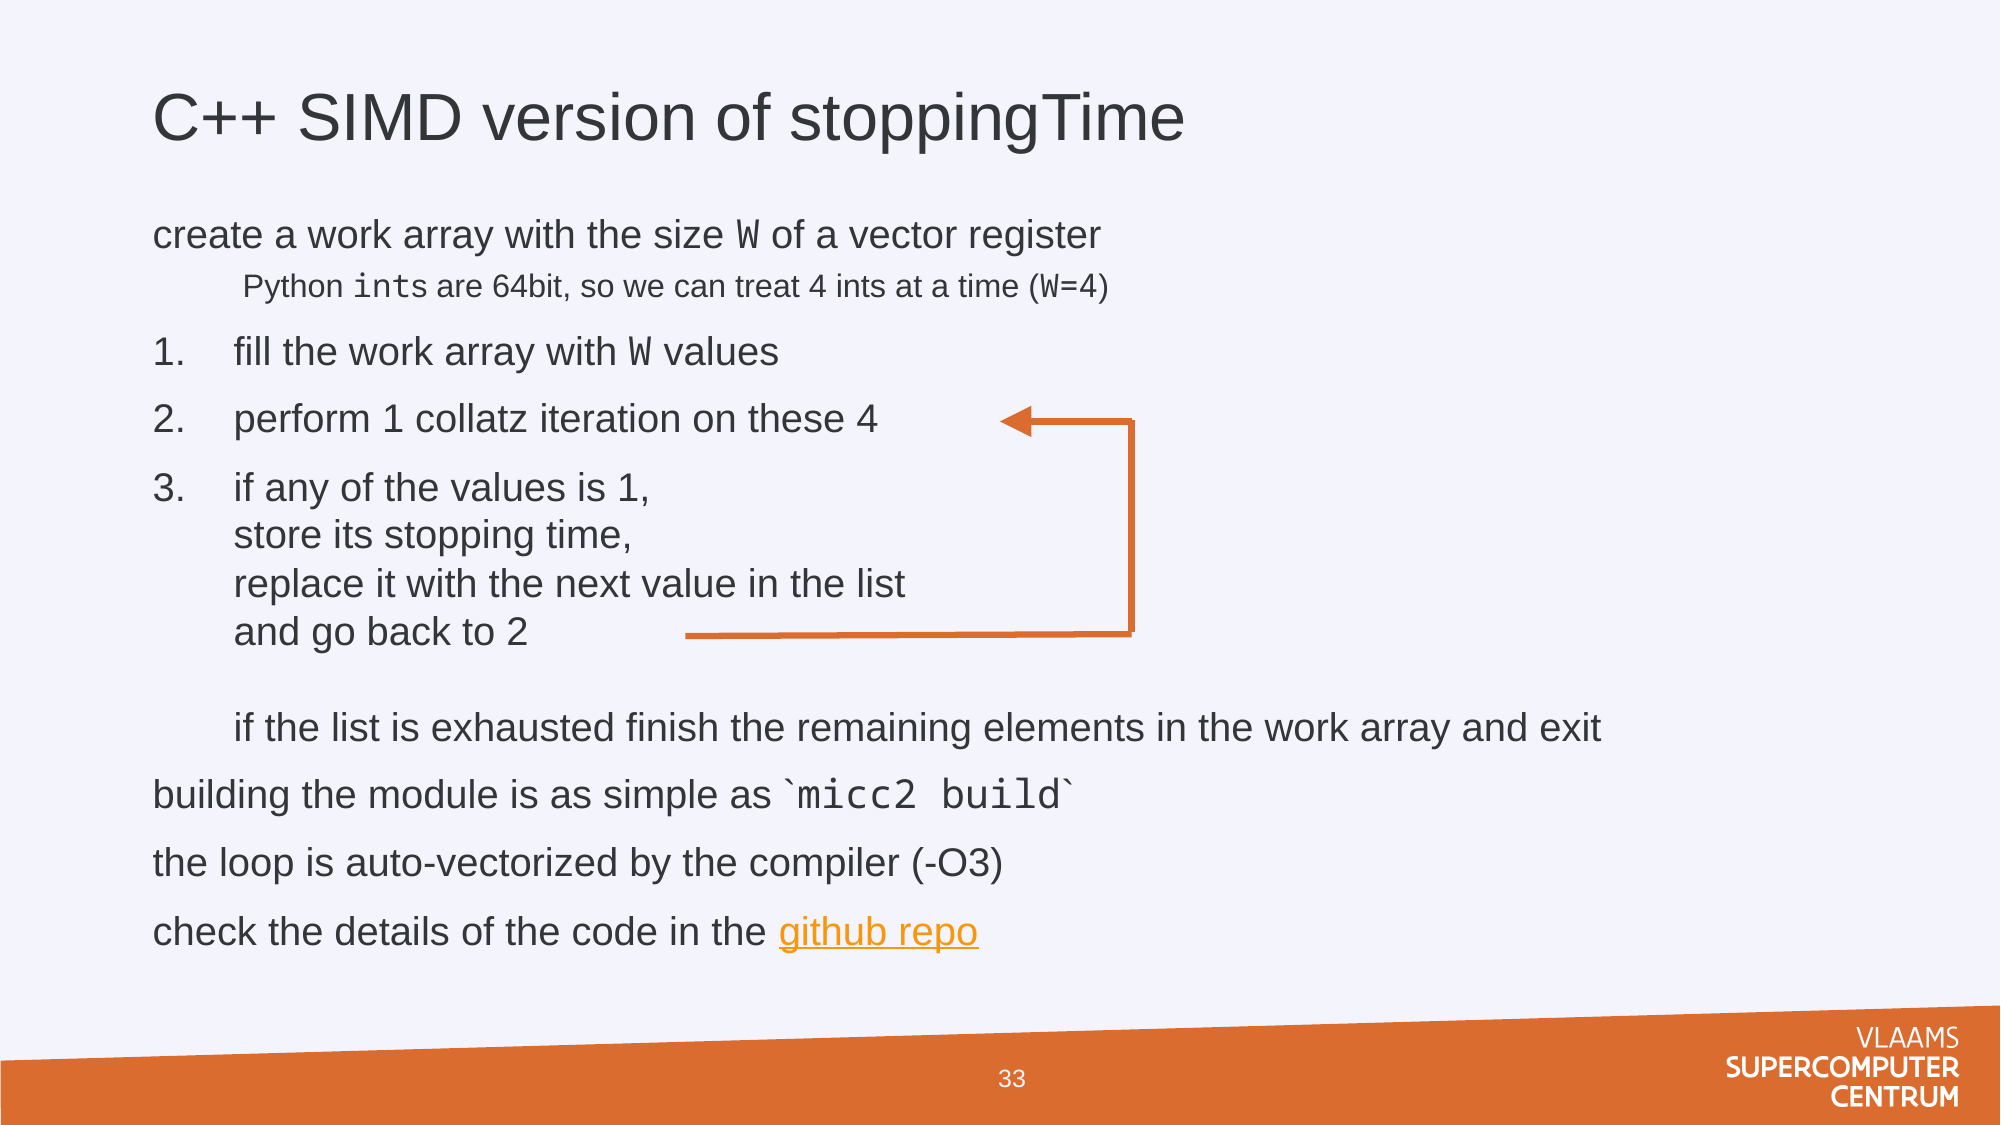

# C++ SIMD version of stoppingTime
create a work array with the size W of a vector register
	Python ints are 64bit, so we can treat 4 ints at a time (W=4)
fill the work array with W values
perform 1 collatz iteration on these 4
if any of the values is 1,
	store its stopping time,
	replace it with the next value in the list
	and go back to 2
if the list is exhausted finish the remaining elements in the work array and exit
building the module is as simple as `micc2 build`
the loop is auto-vectorized by the compiler (-O3)
check the details of the code in the github repo
33